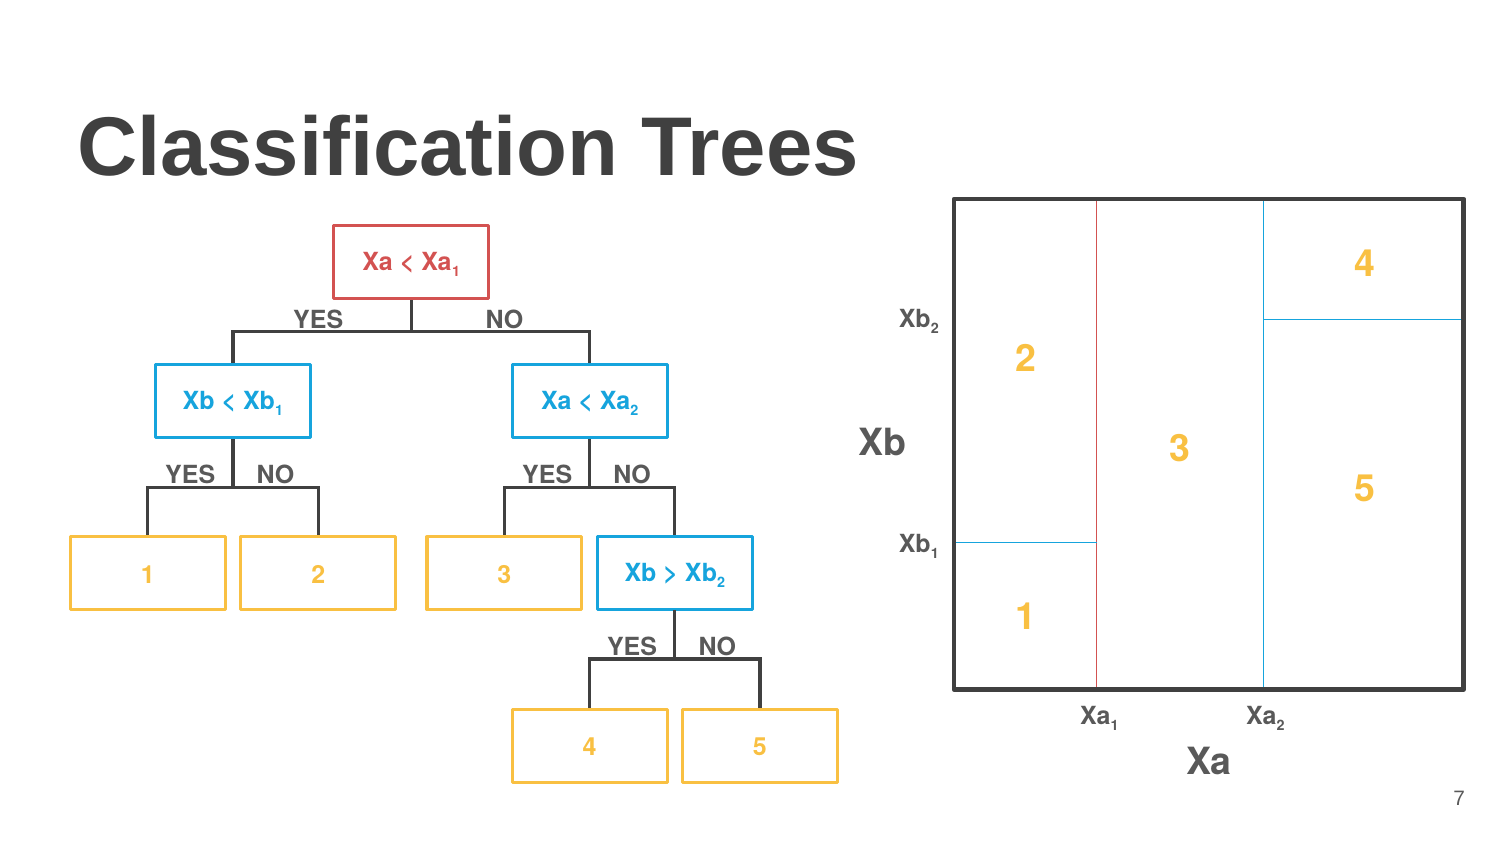

# Classification Trees

4
Xa < Xa1
Xb2
YES
NO
2
Xb < Xb1
Xa < Xa2
Xb
3
NO
YES
NO
YES
5
Xb1
1
2
3
Xb > Xb2
1
NO
YES
Xa1
Xa2
4
5
Xa
7